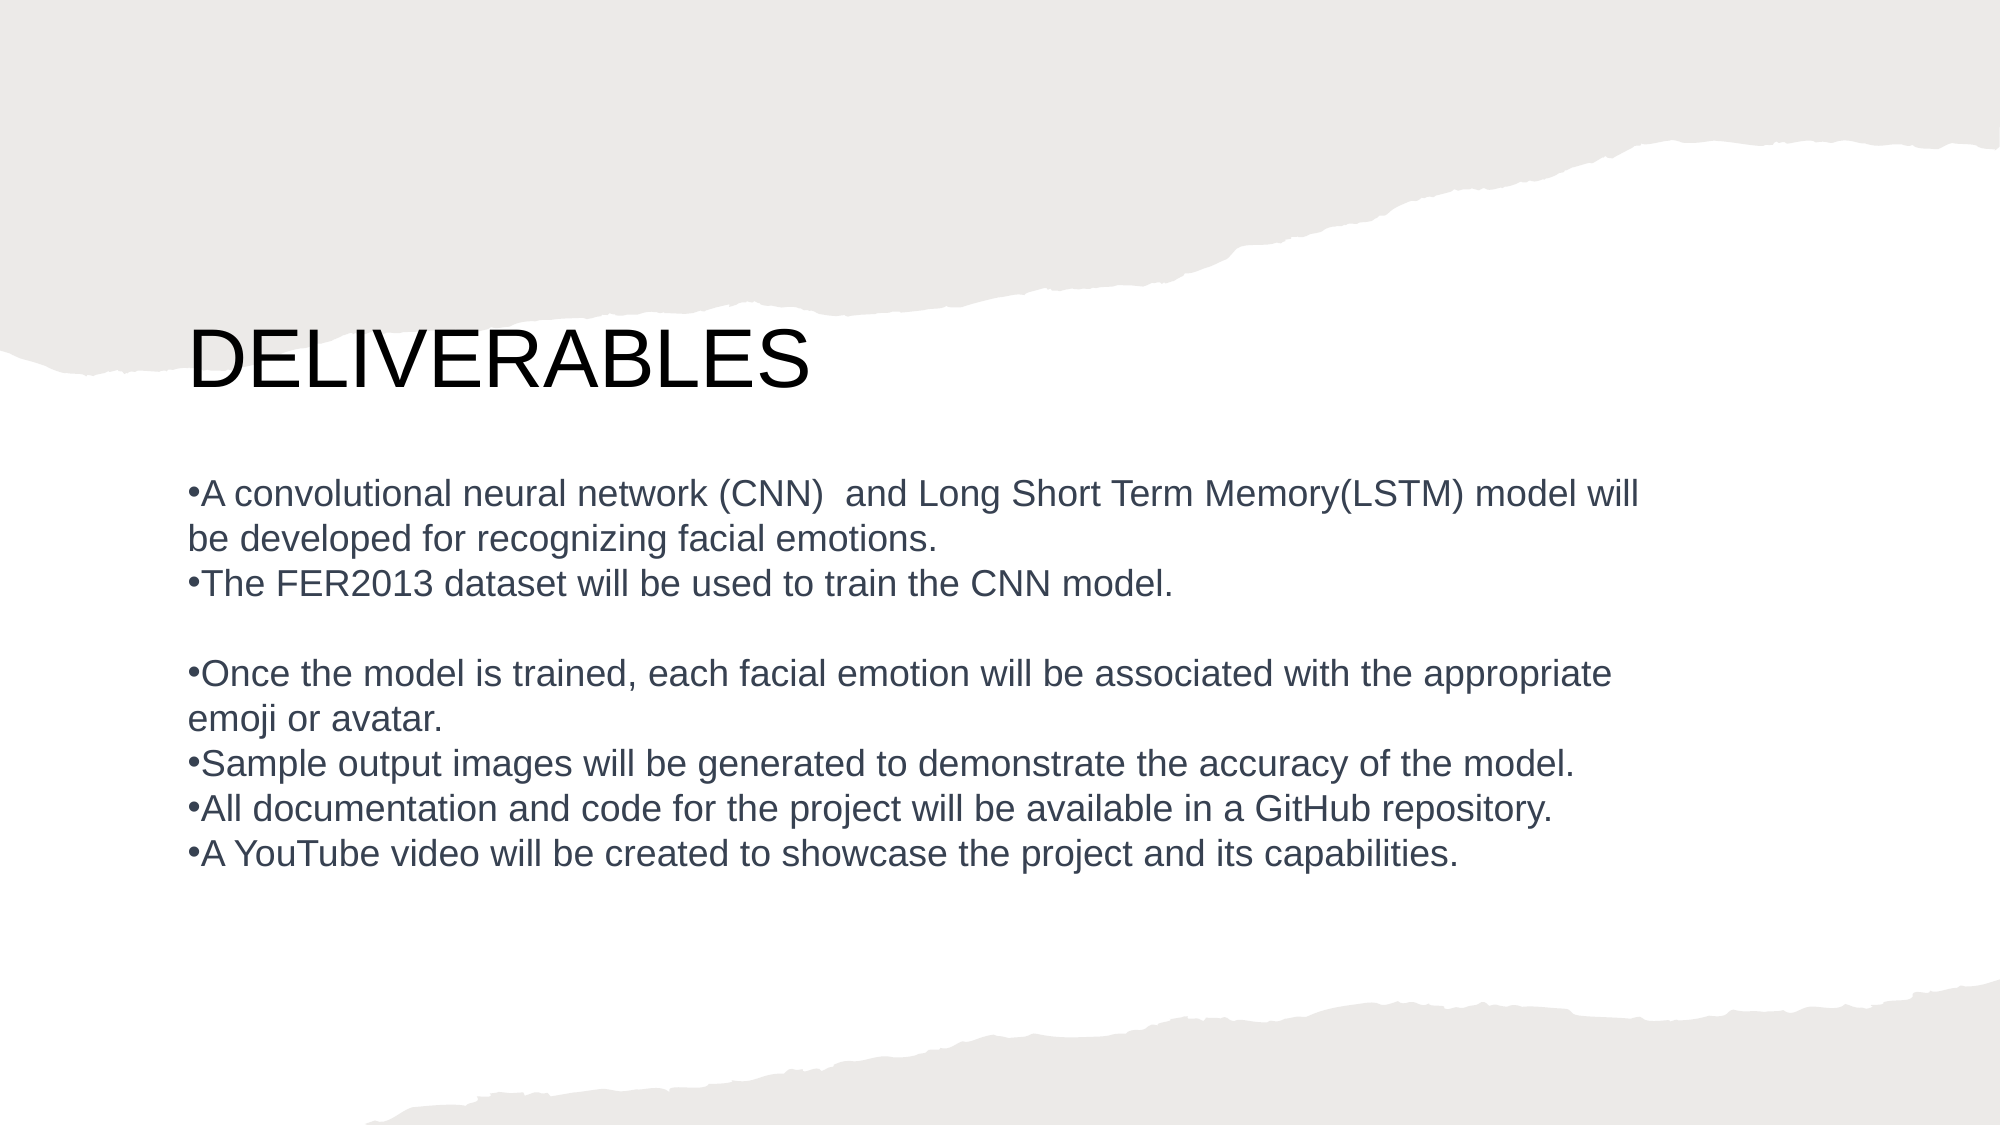

DELIVERABLES

A convolutional neural network (CNN)  and Long Short Term Memory(LSTM) model will be developed for recognizing facial emotions.
The FER2013 dataset will be used to train the CNN model.

Once the model is trained, each facial emotion will be associated with the appropriate emoji or avatar.
Sample output images will be generated to demonstrate the accuracy of the model.
All documentation and code for the project will be available in a GitHub repository.
A YouTube video will be created to showcase the project and its capabilities.